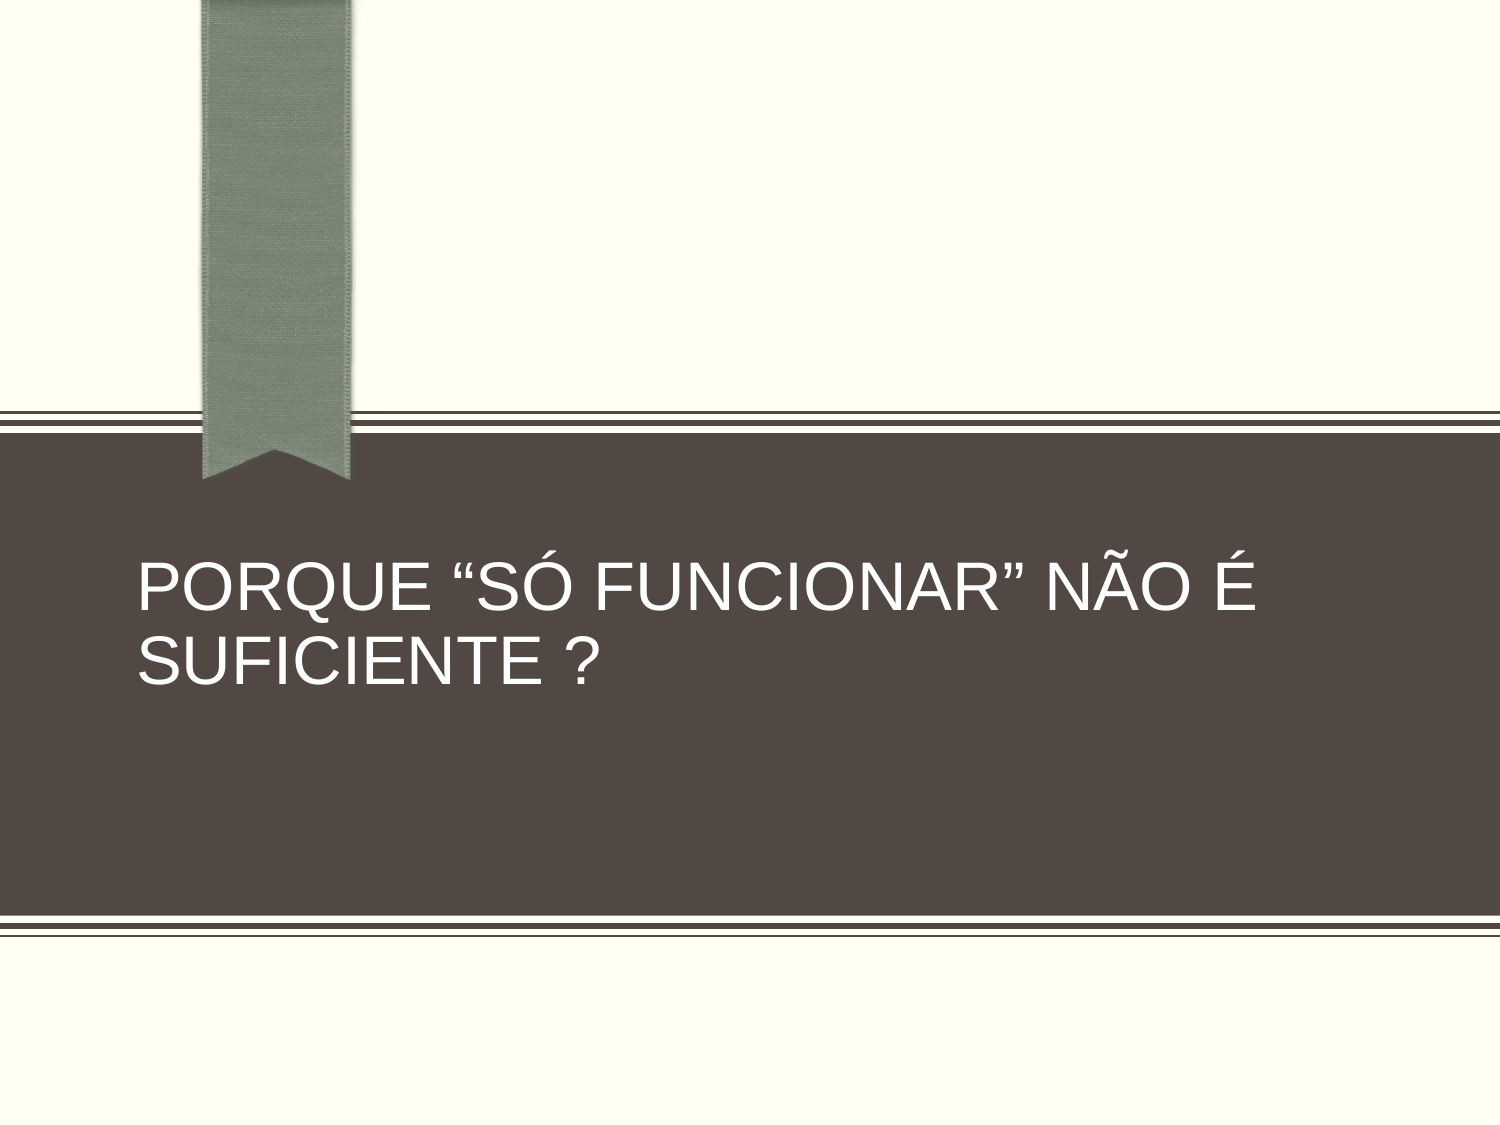

# Porque “Só Funcionar” não é suficiente ?